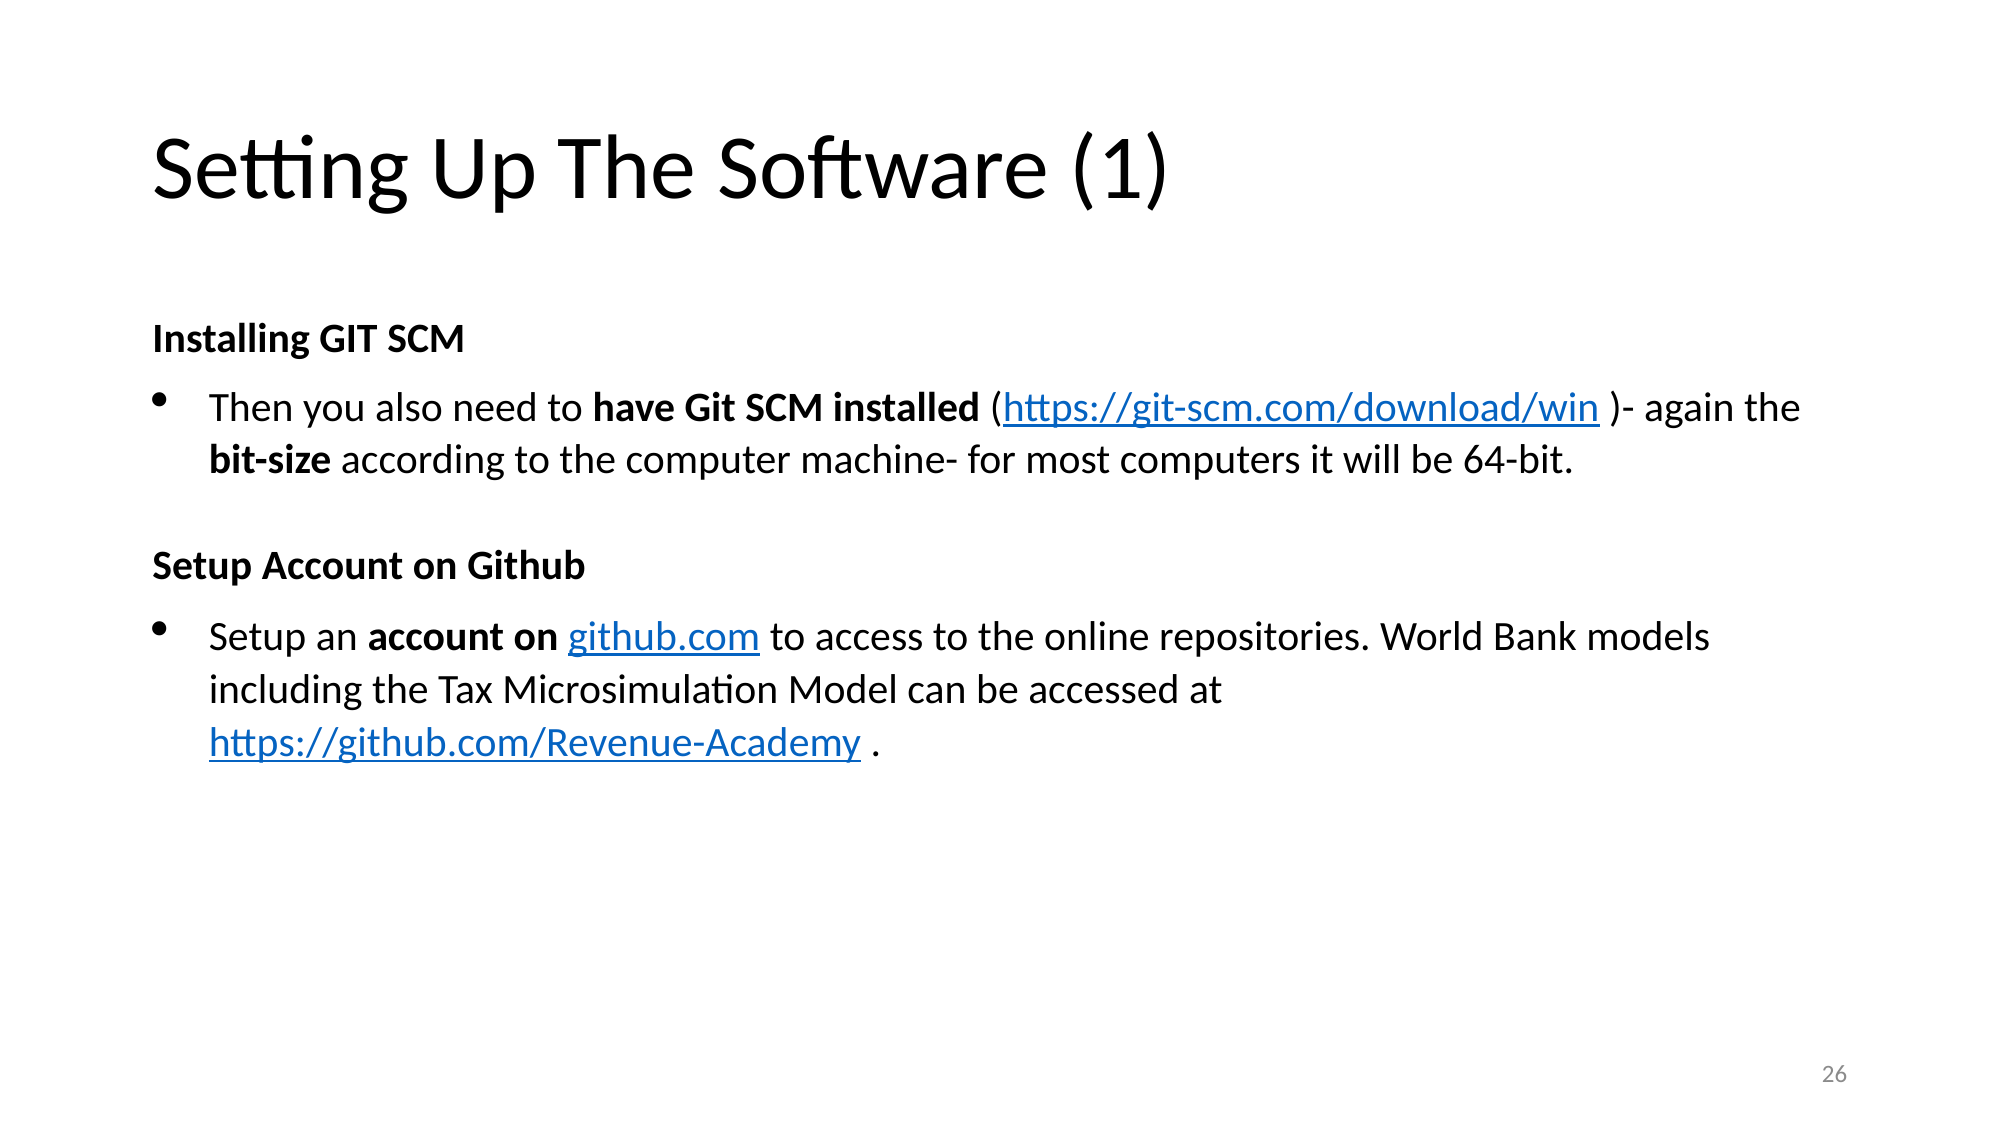

# Setting Up The Software (1)
Installing GIT SCM
Then you also need to have Git SCM installed (https://git-scm.com/download/win )- again the bit-size according to the computer machine- for most computers it will be 64-bit.

Setup Account on Github
Setup an account on github.com to access to the online repositories. World Bank models including the Tax Microsimulation Model can be accessed at https://github.com/Revenue-Academy .

26